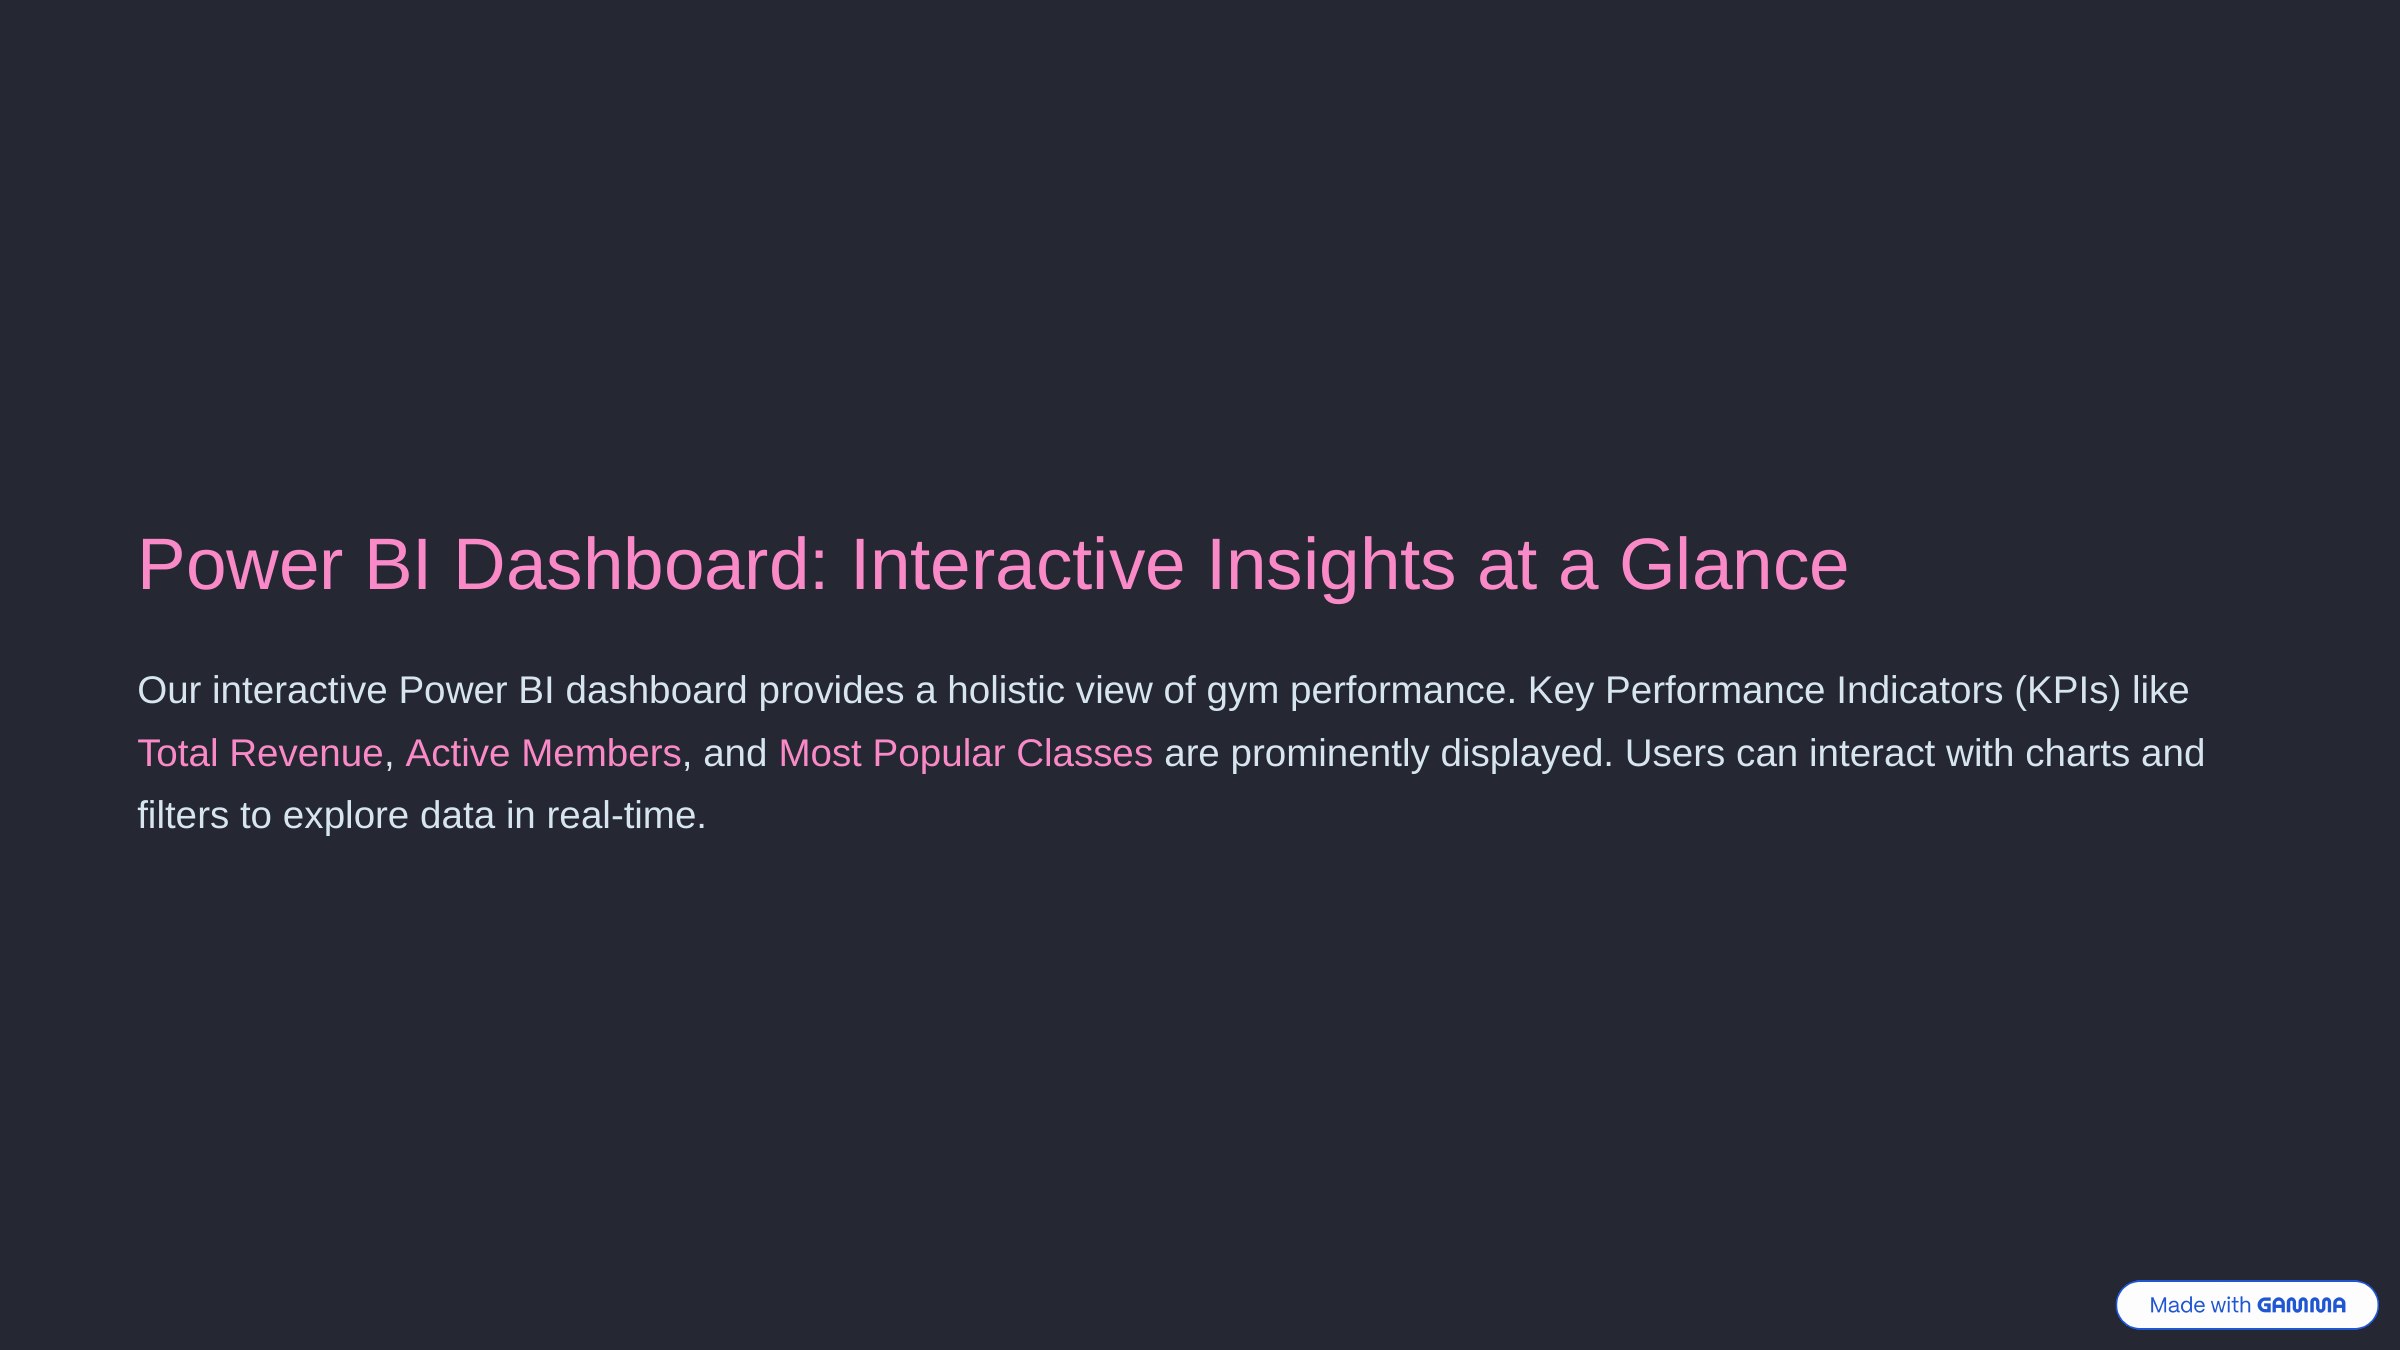

Power BI Dashboard: Interactive Insights at a Glance
Our interactive Power BI dashboard provides a holistic view of gym performance. Key Performance Indicators (KPIs) like Total Revenue, Active Members, and Most Popular Classes are prominently displayed. Users can interact with charts and filters to explore data in real-time.